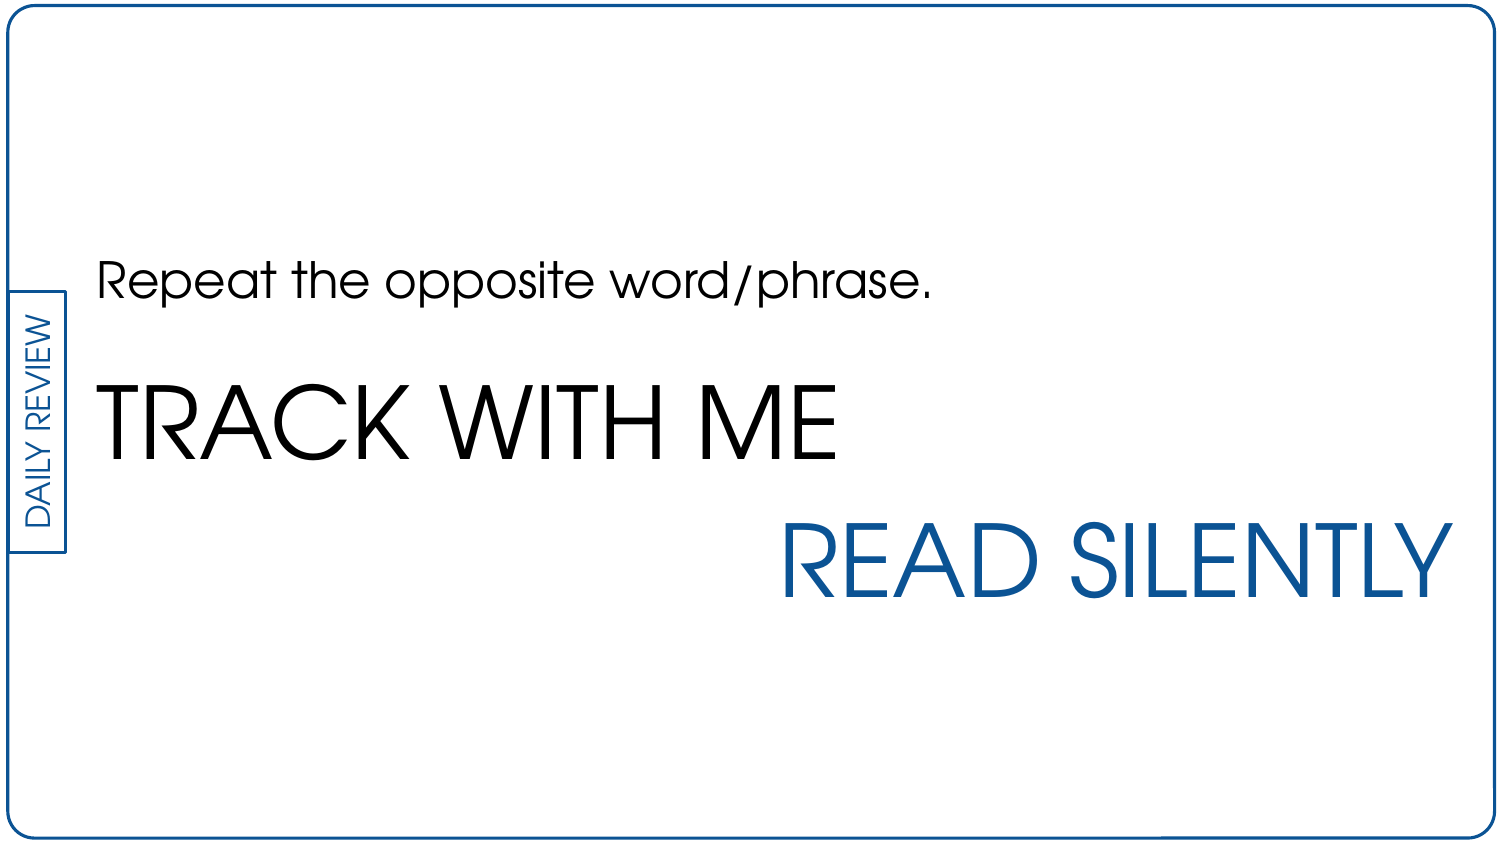

Repeat the opposite word/phrase.
TRACK WITH ME
READ SILENTLY